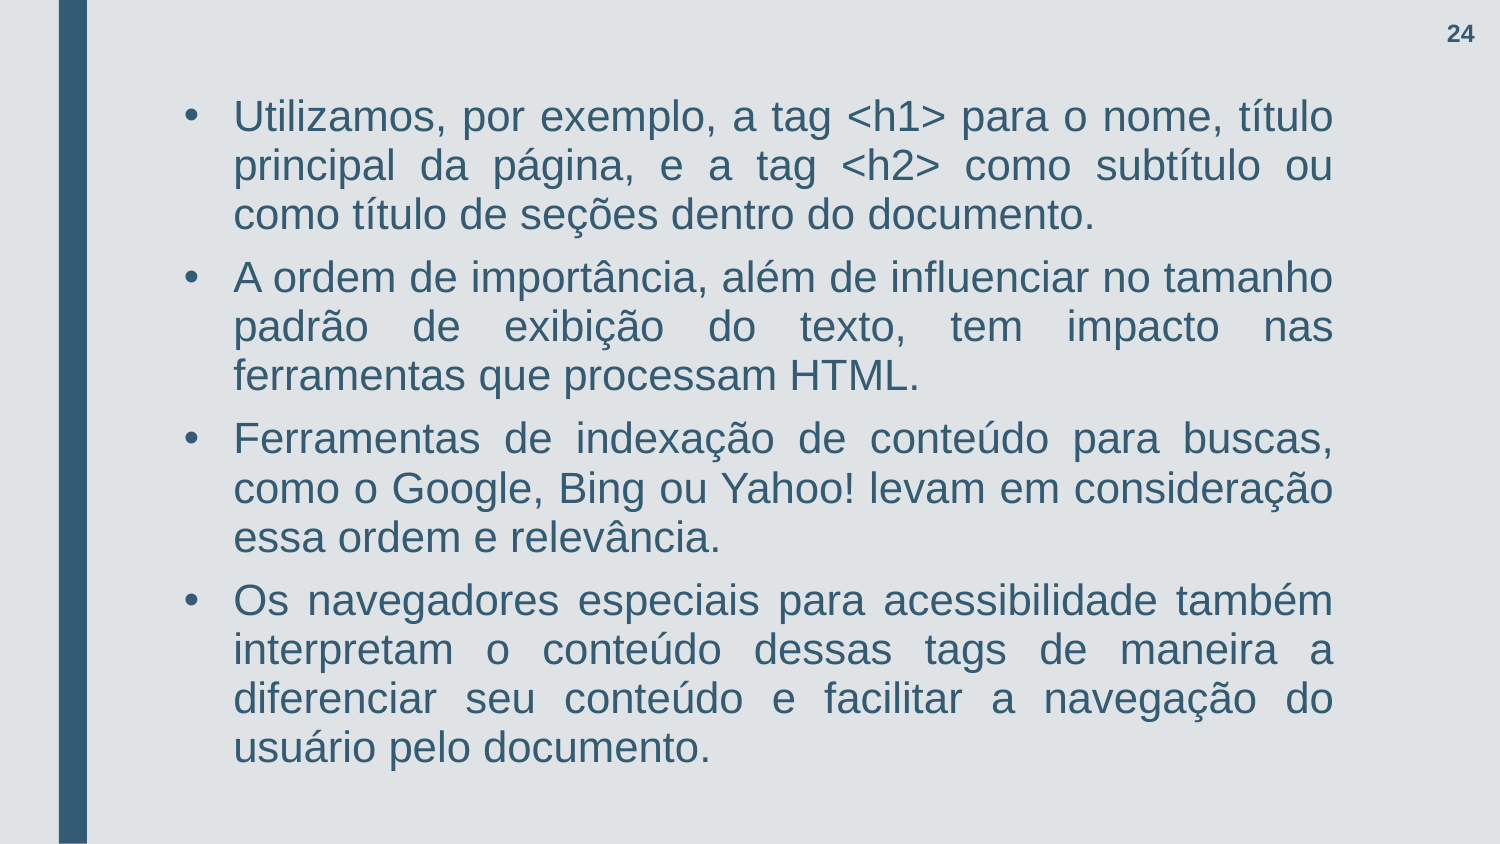

24
Utilizamos, por exemplo, a tag <h1> para o nome, título principal da página, e a tag <h2> como subtítulo ou como título de seções dentro do documento.
A ordem de importância, além de influenciar no tamanho padrão de exibição do texto, tem impacto nas ferramentas que processam HTML.
Ferramentas de indexação de conteúdo para buscas, como o Google, Bing ou Yahoo! levam em consideração essa ordem e relevância.
Os navegadores especiais para acessibilidade também interpretam o conteúdo dessas tags de maneira a diferenciar seu conteúdo e facilitar a navegação do usuário pelo documento.